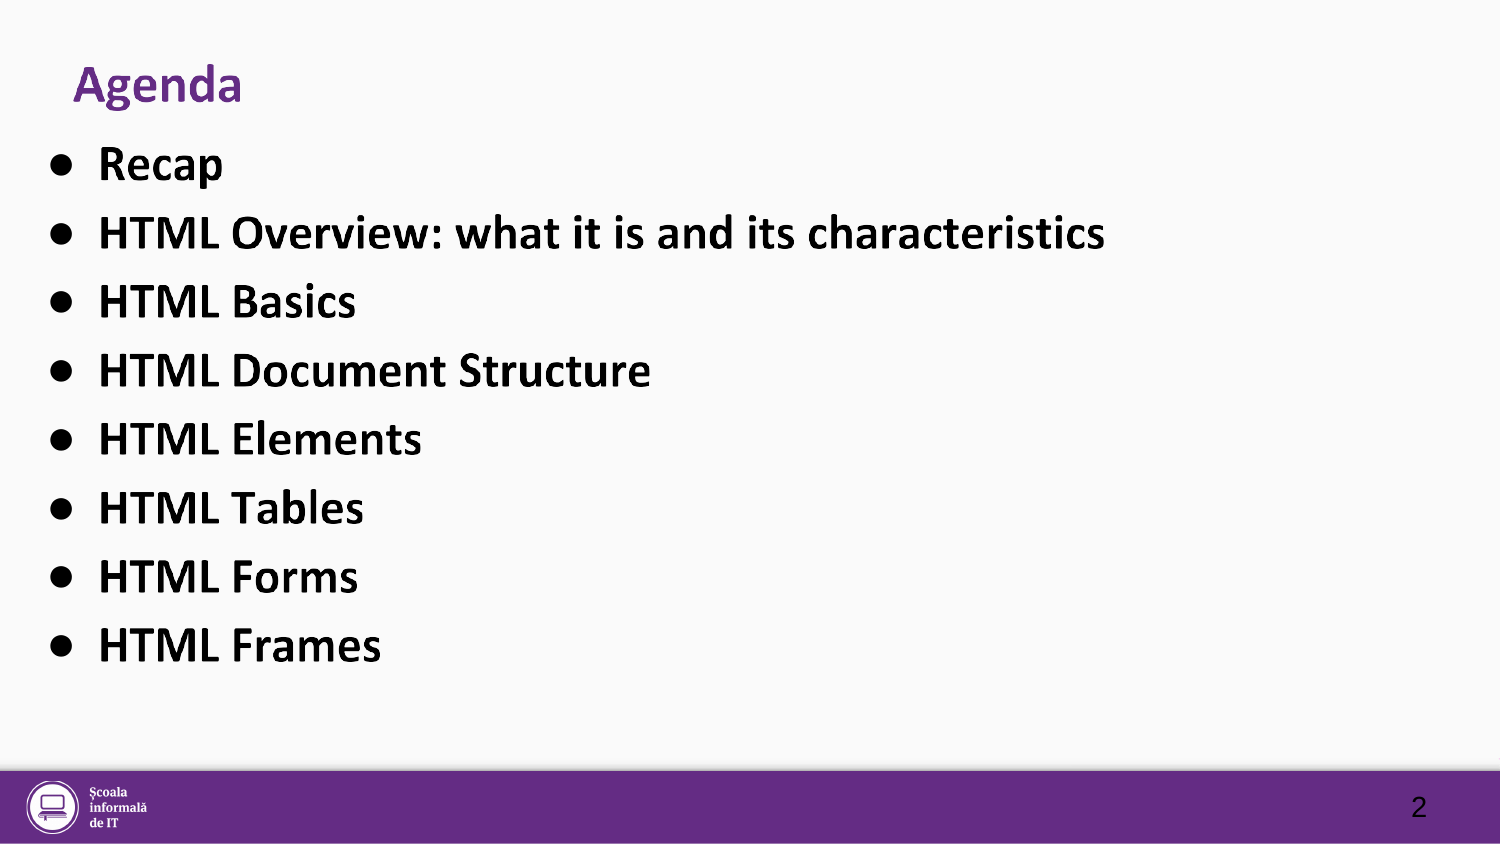

●
●
●
●
●
●
●
●

2